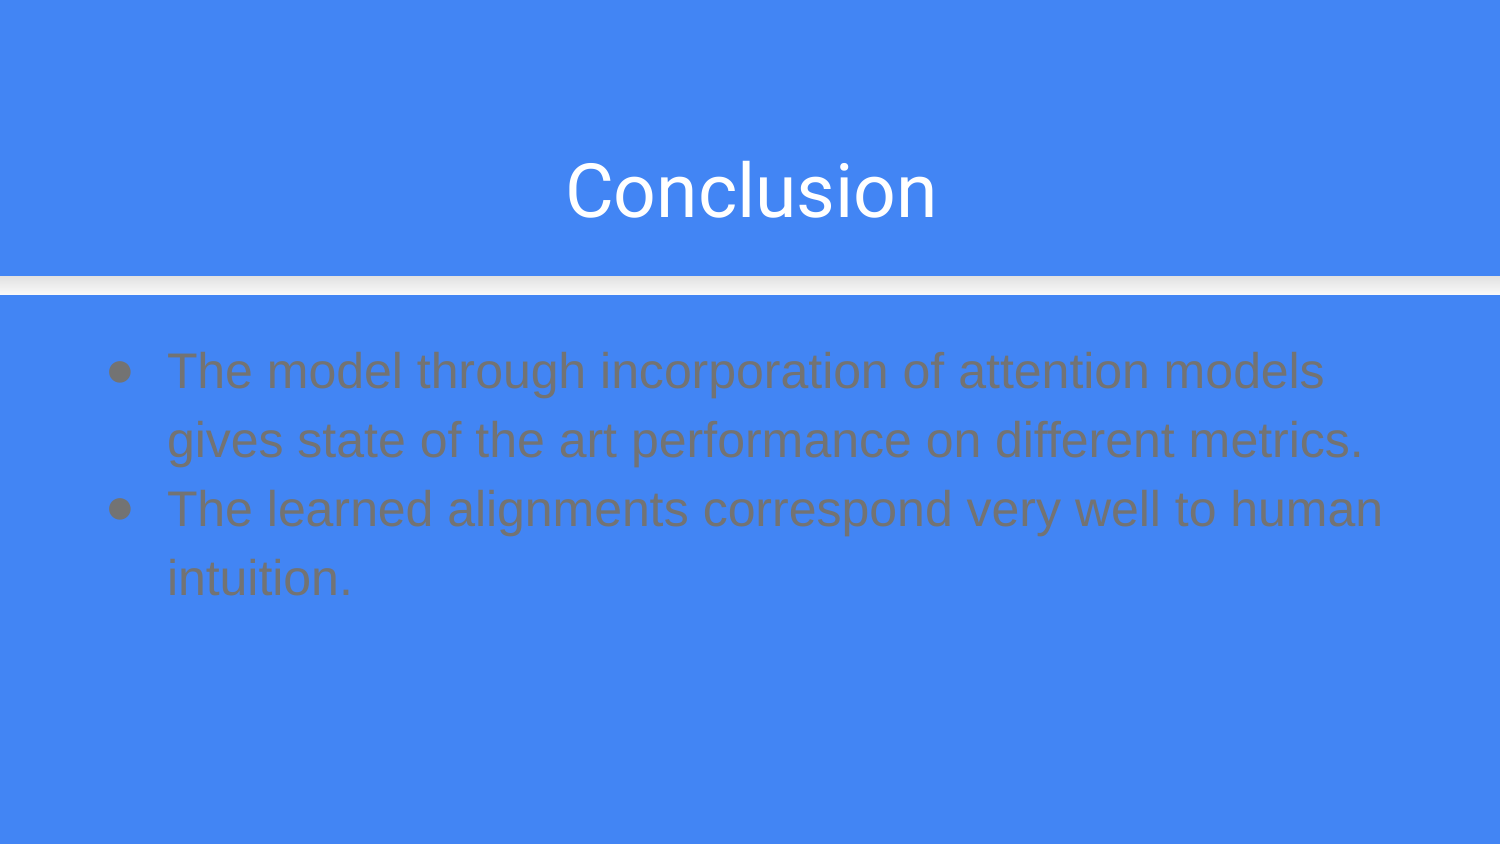

Conclusion
The model through incorporation of attention models gives state of the art performance on different metrics.
The learned alignments correspond very well to human intuition.